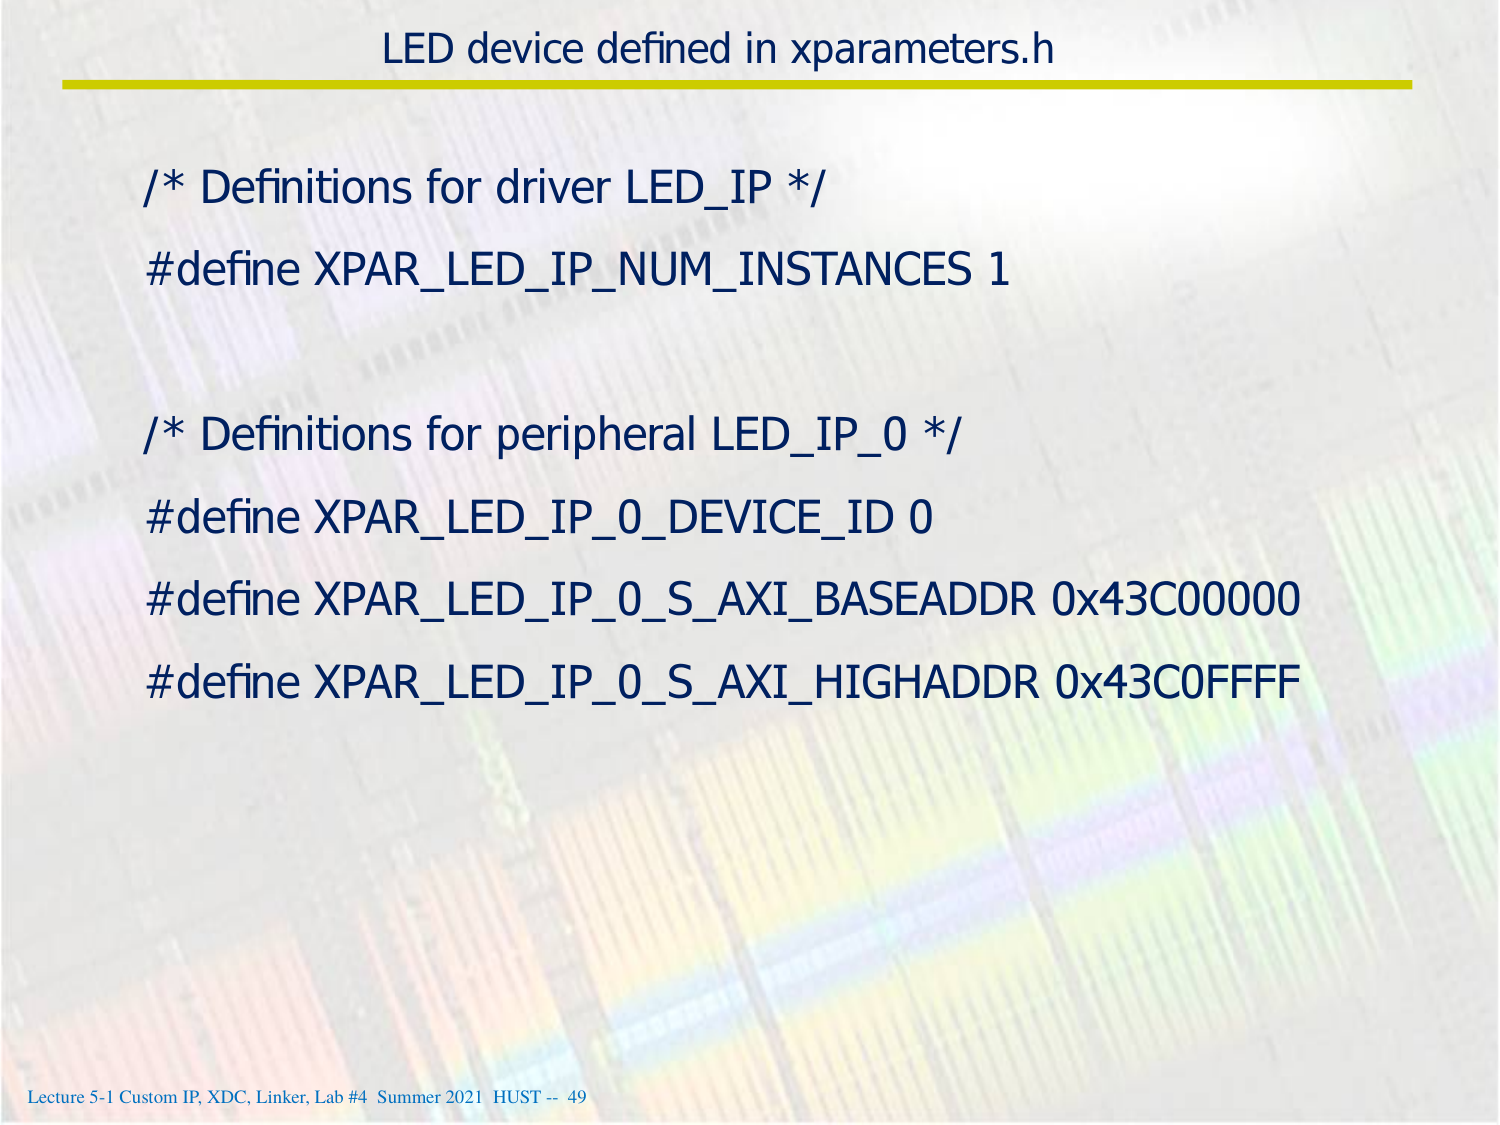

# LED device defined in xparameters.h
/* Definitions for driver LED_IP */
#define XPAR_LED_IP_NUM_INSTANCES 1

/* Definitions for peripheral LED_IP_0 */
#define XPAR_LED_IP_0_DEVICE_ID 0
#define XPAR_LED_IP_0_S_AXI_BASEADDR 0x43C00000
#define XPAR_LED_IP_0_S_AXI_HIGHADDR 0x43C0FFFF